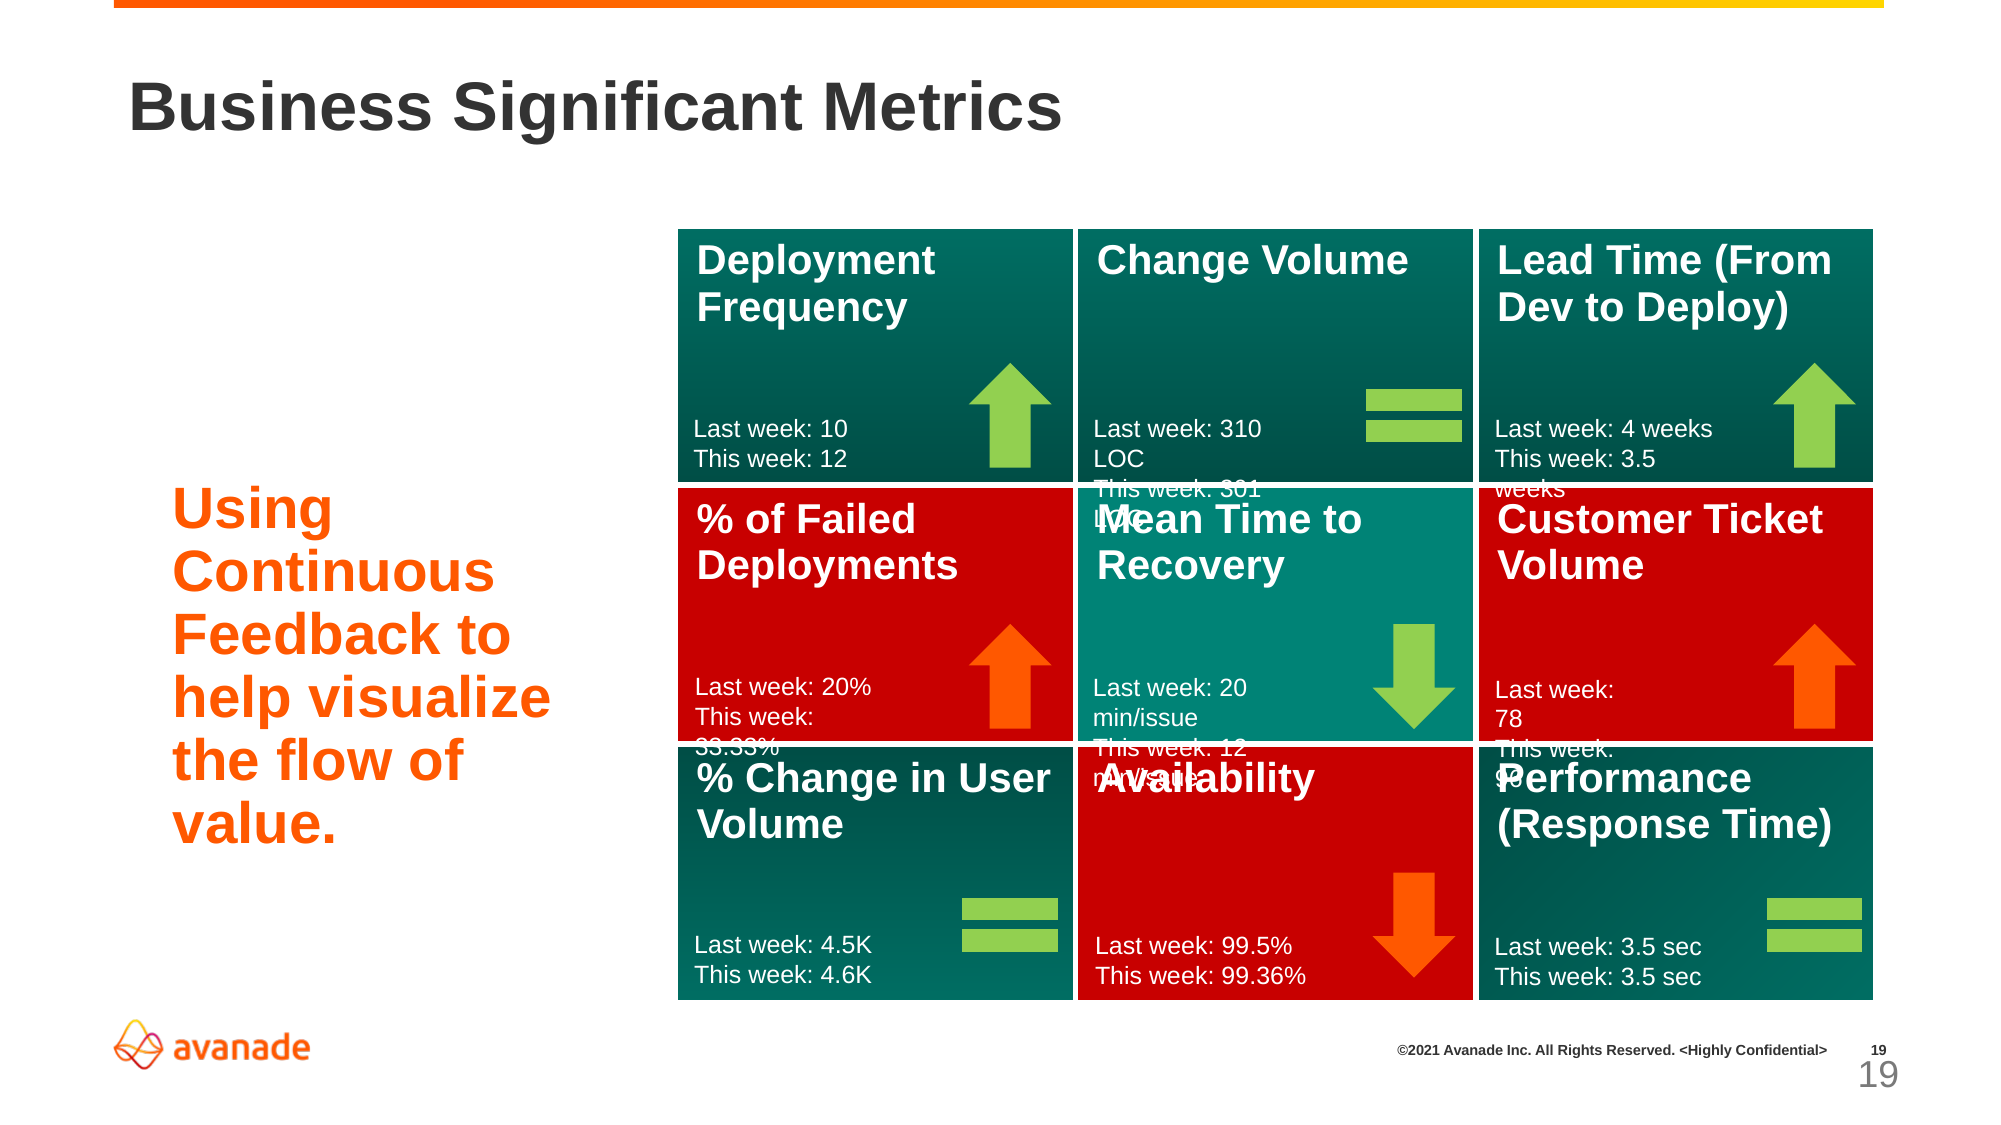

# Business Significant Metrics
| Deployment Frequency | Change Volume | Lead Time (From Dev to Deploy) |
| --- | --- | --- |
| % of Failed Deployments | Mean Time to Recovery | Customer Ticket Volume |
| % Change in User Volume | Availability | Performance (Response Time) |

Using Continuous Feedback to help visualize the flow of value.

Last week: 10
This week: 12
Last week: 310 LOC
This week: 301 LOC
Last week: 4 weeks
This week: 3.5 weeks

Last week: 20%
This week: 33.33%
Last week: 20 min/issue
This week: 12 min/issue
Last week: 78
This week: 96

Last week: 4.5K
This week: 4.6K
Last week: 99.5%
This week: 99.36%
Last week: 3.5 sec
This week: 3.5 sec
19